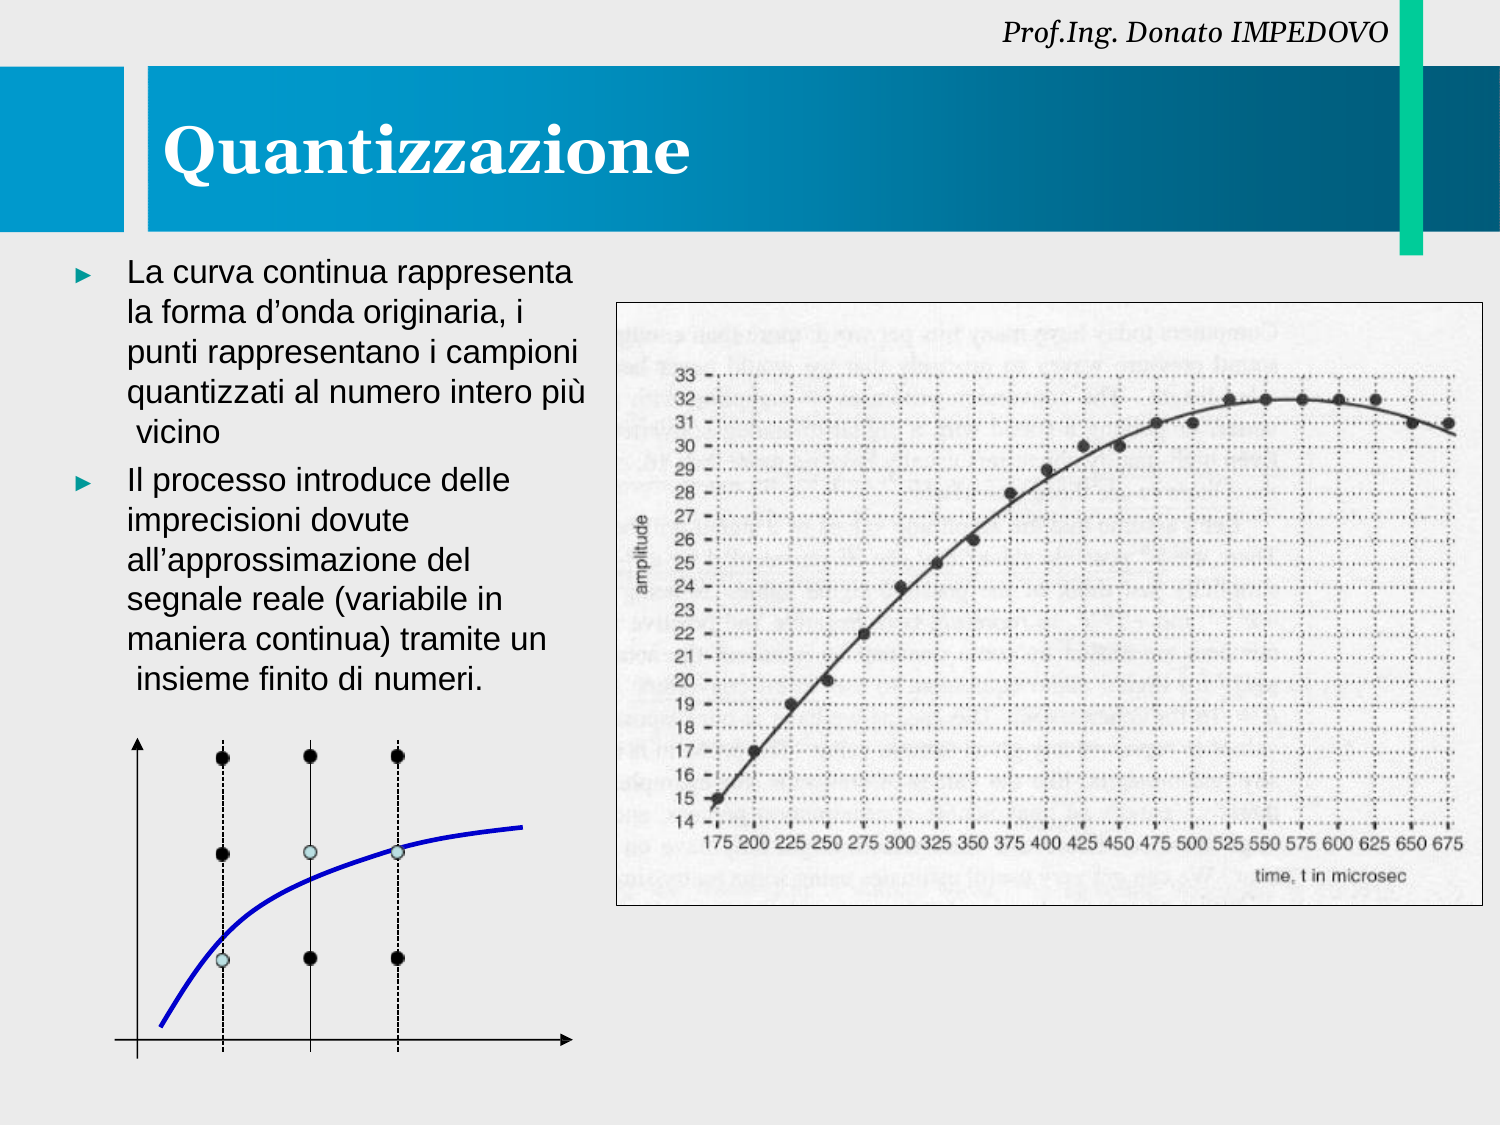

Prof.Ing. Donato IMPEDOVO
# Quantizzazione

►	La curva continua rappresenta  la forma d’onda originaria, i  punti rappresentano i campioni  quantizzati al numero intero più  vicino
►	Il processo introduce delle  imprecisioni dovute  all’approssimazione del  segnale reale (variabile in  maniera continua) tramite un  insieme finito di numeri.